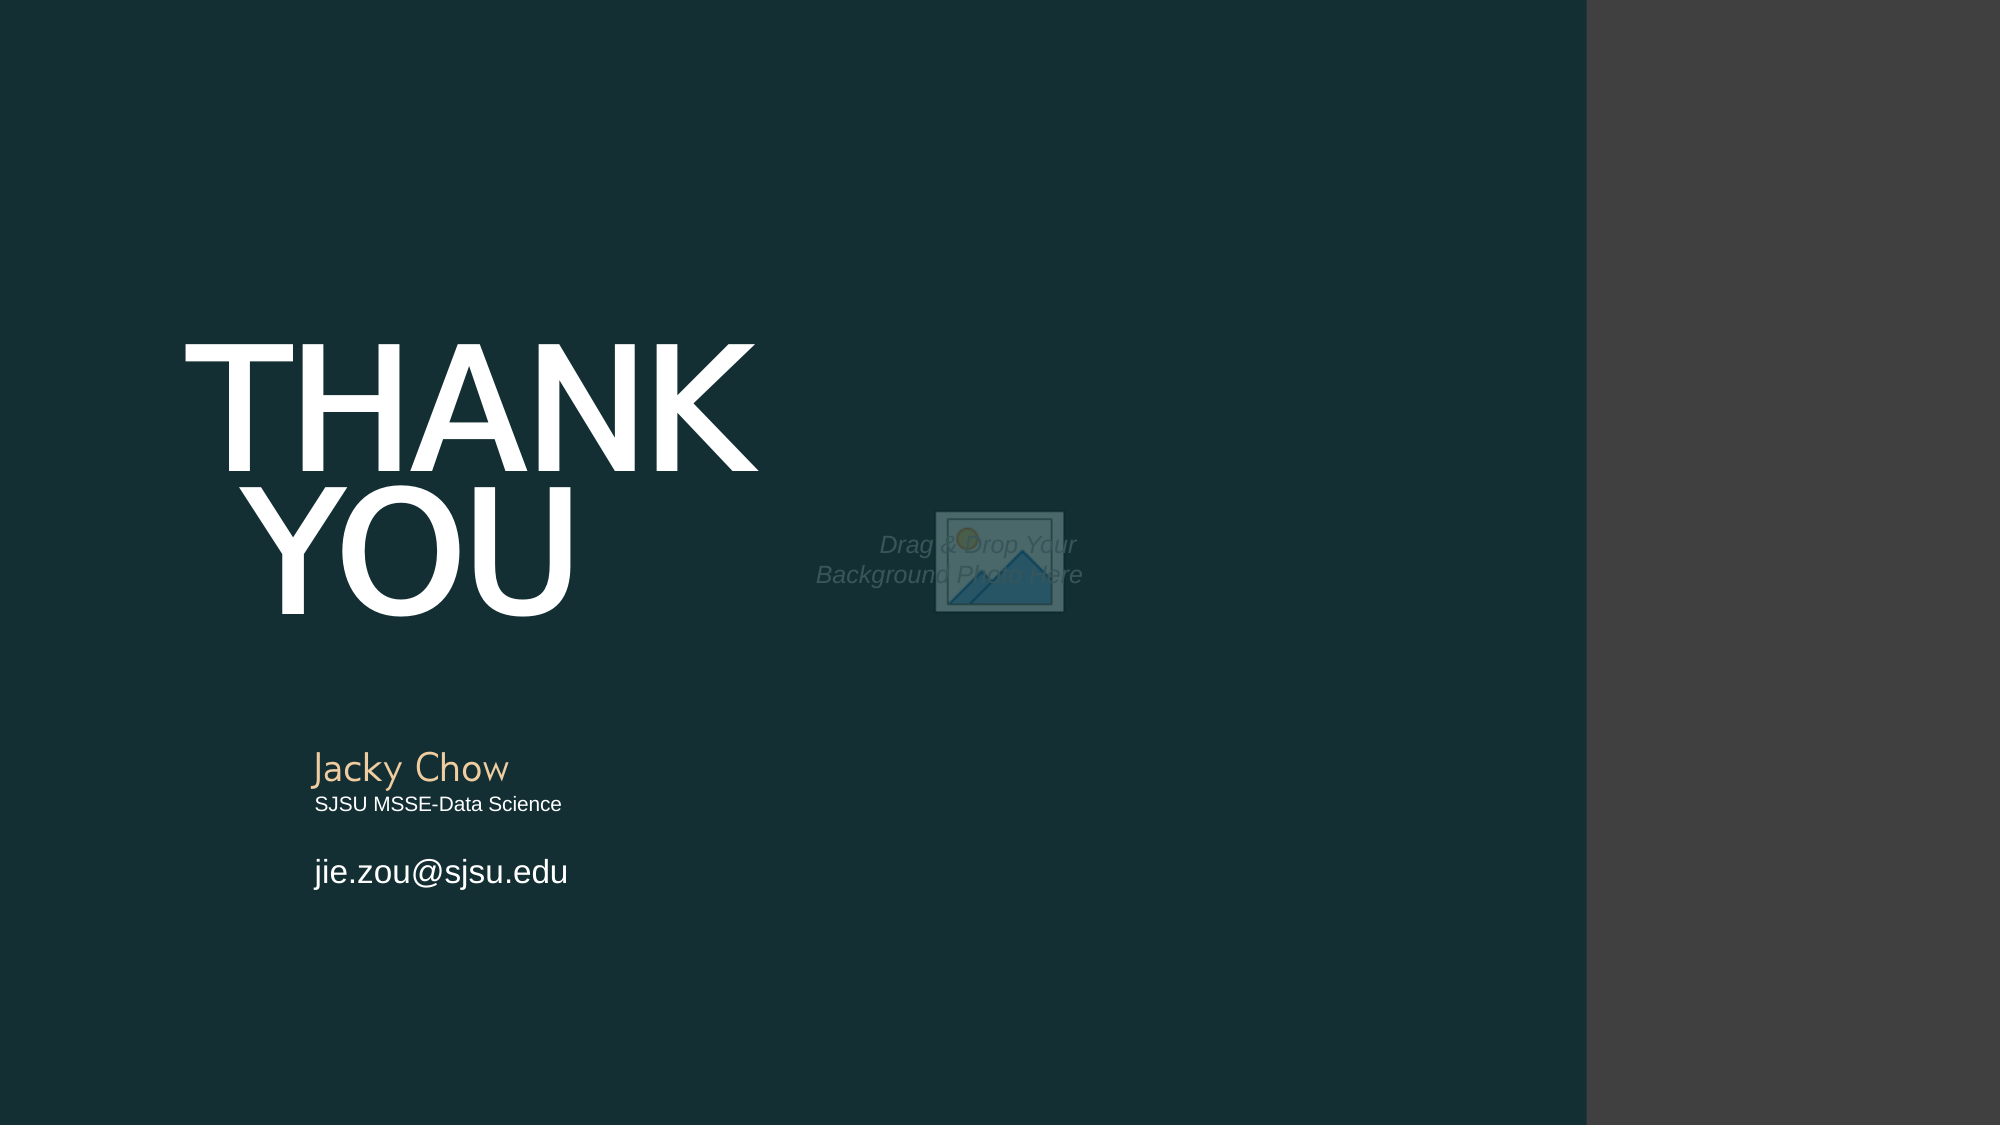

# Thank you
Jacky Chow
SJSU MSSE-Data Science
jie.zou@sjsu.edu